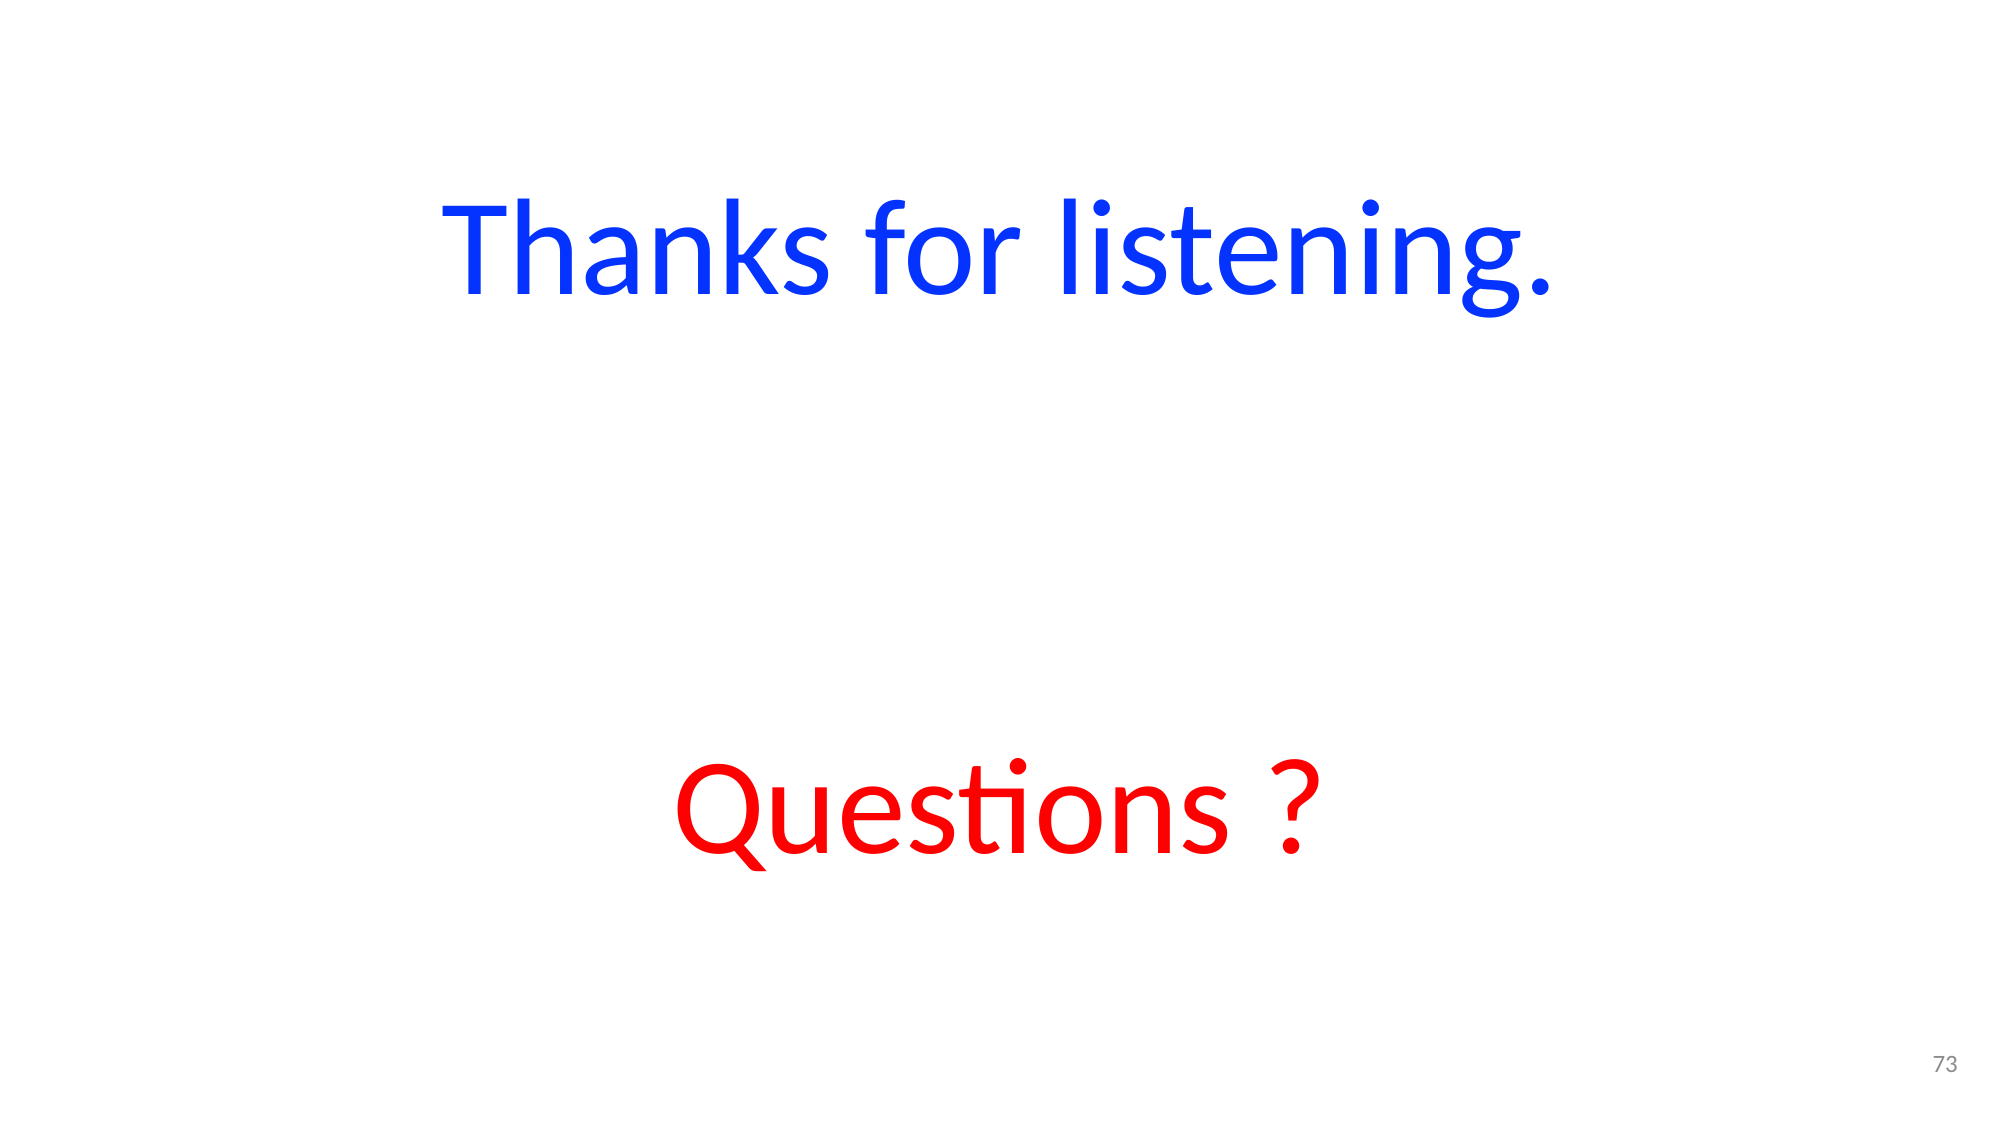

# Thanks for listening.
Questions ?
73